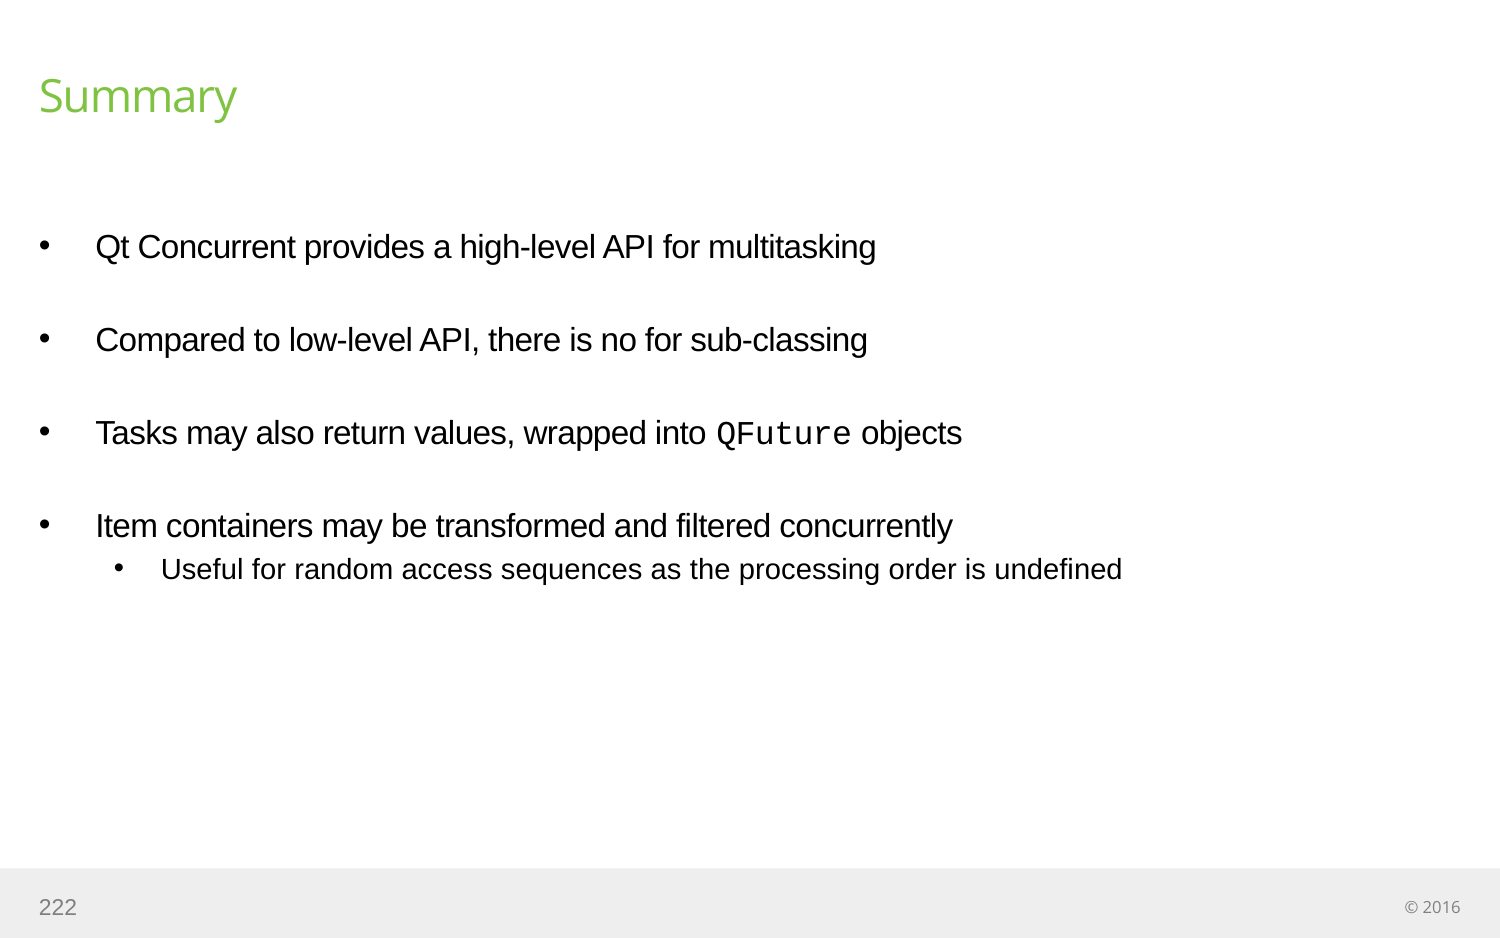

# Summary
Qt Concurrent provides a high-level API for multitasking

Compared to low-level API, there is no for sub-classing

Tasks may also return values, wrapped into QFuture objects

Item containers may be transformed and filtered concurrently
Useful for random access sequences as the processing order is undefined
222
© 2016